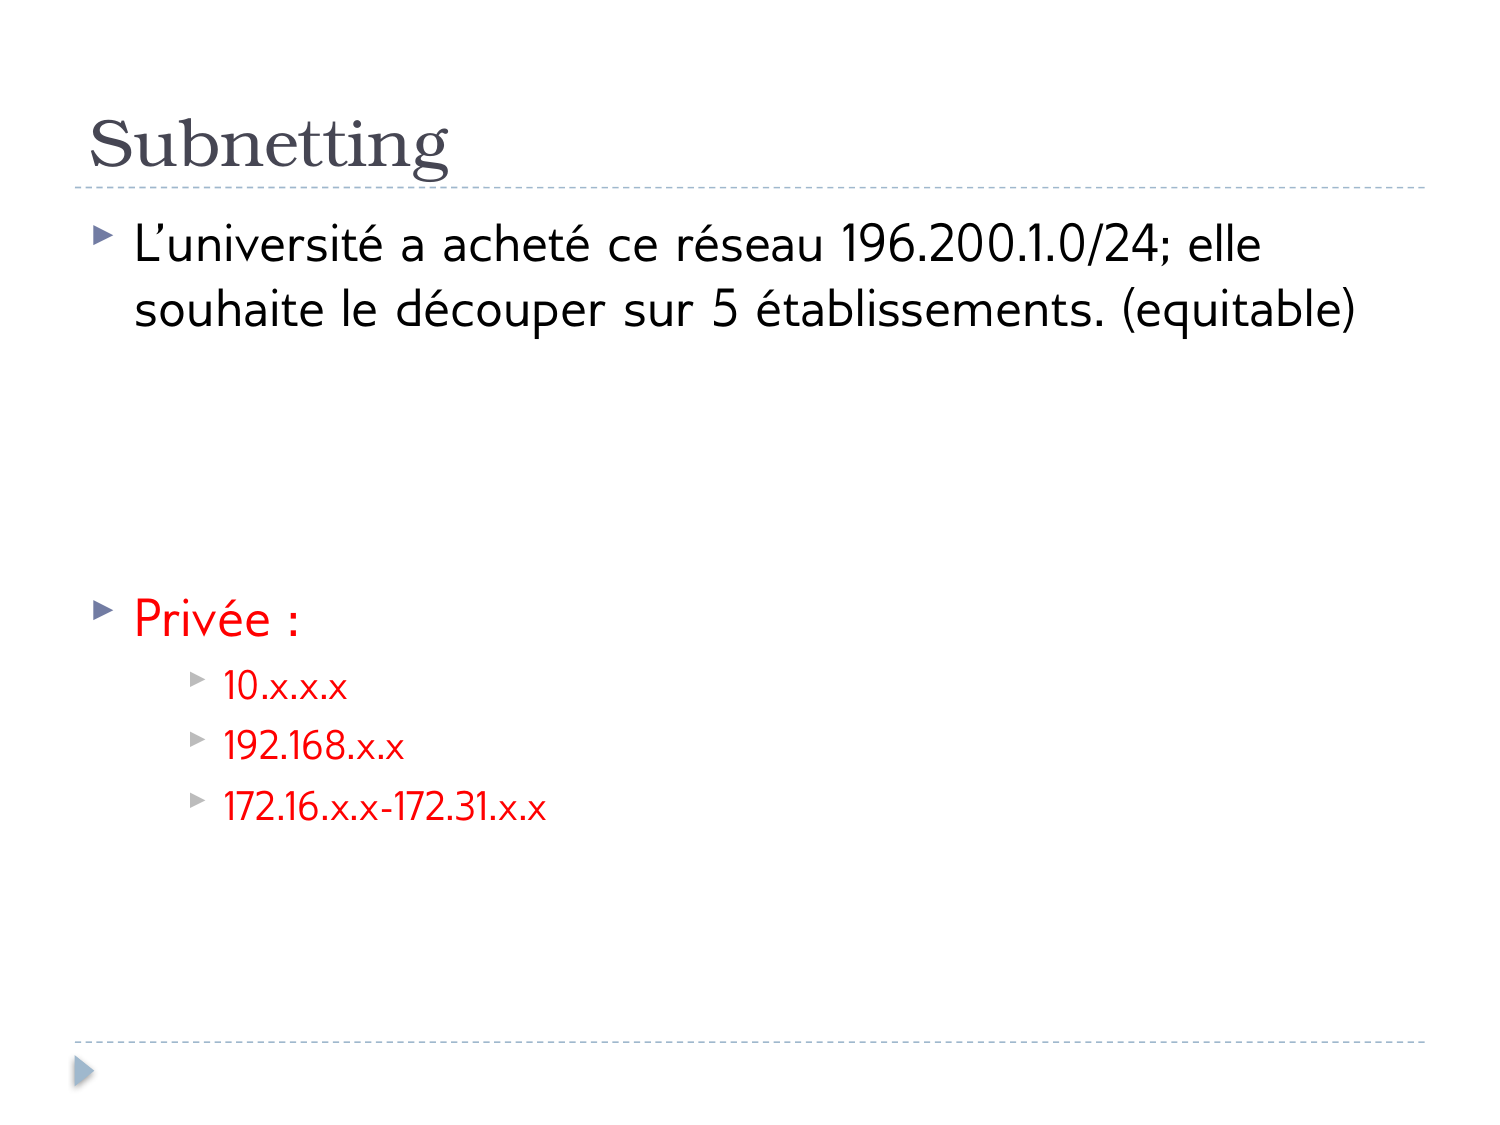

# Subnetting
L’université a acheté ce réseau 196.200.1.0/24; elle souhaite le découper sur 5 établissements. (equitable)

Privée :
10.x.x.x
192.168.x.x
172.16.x.x-172.31.x.x